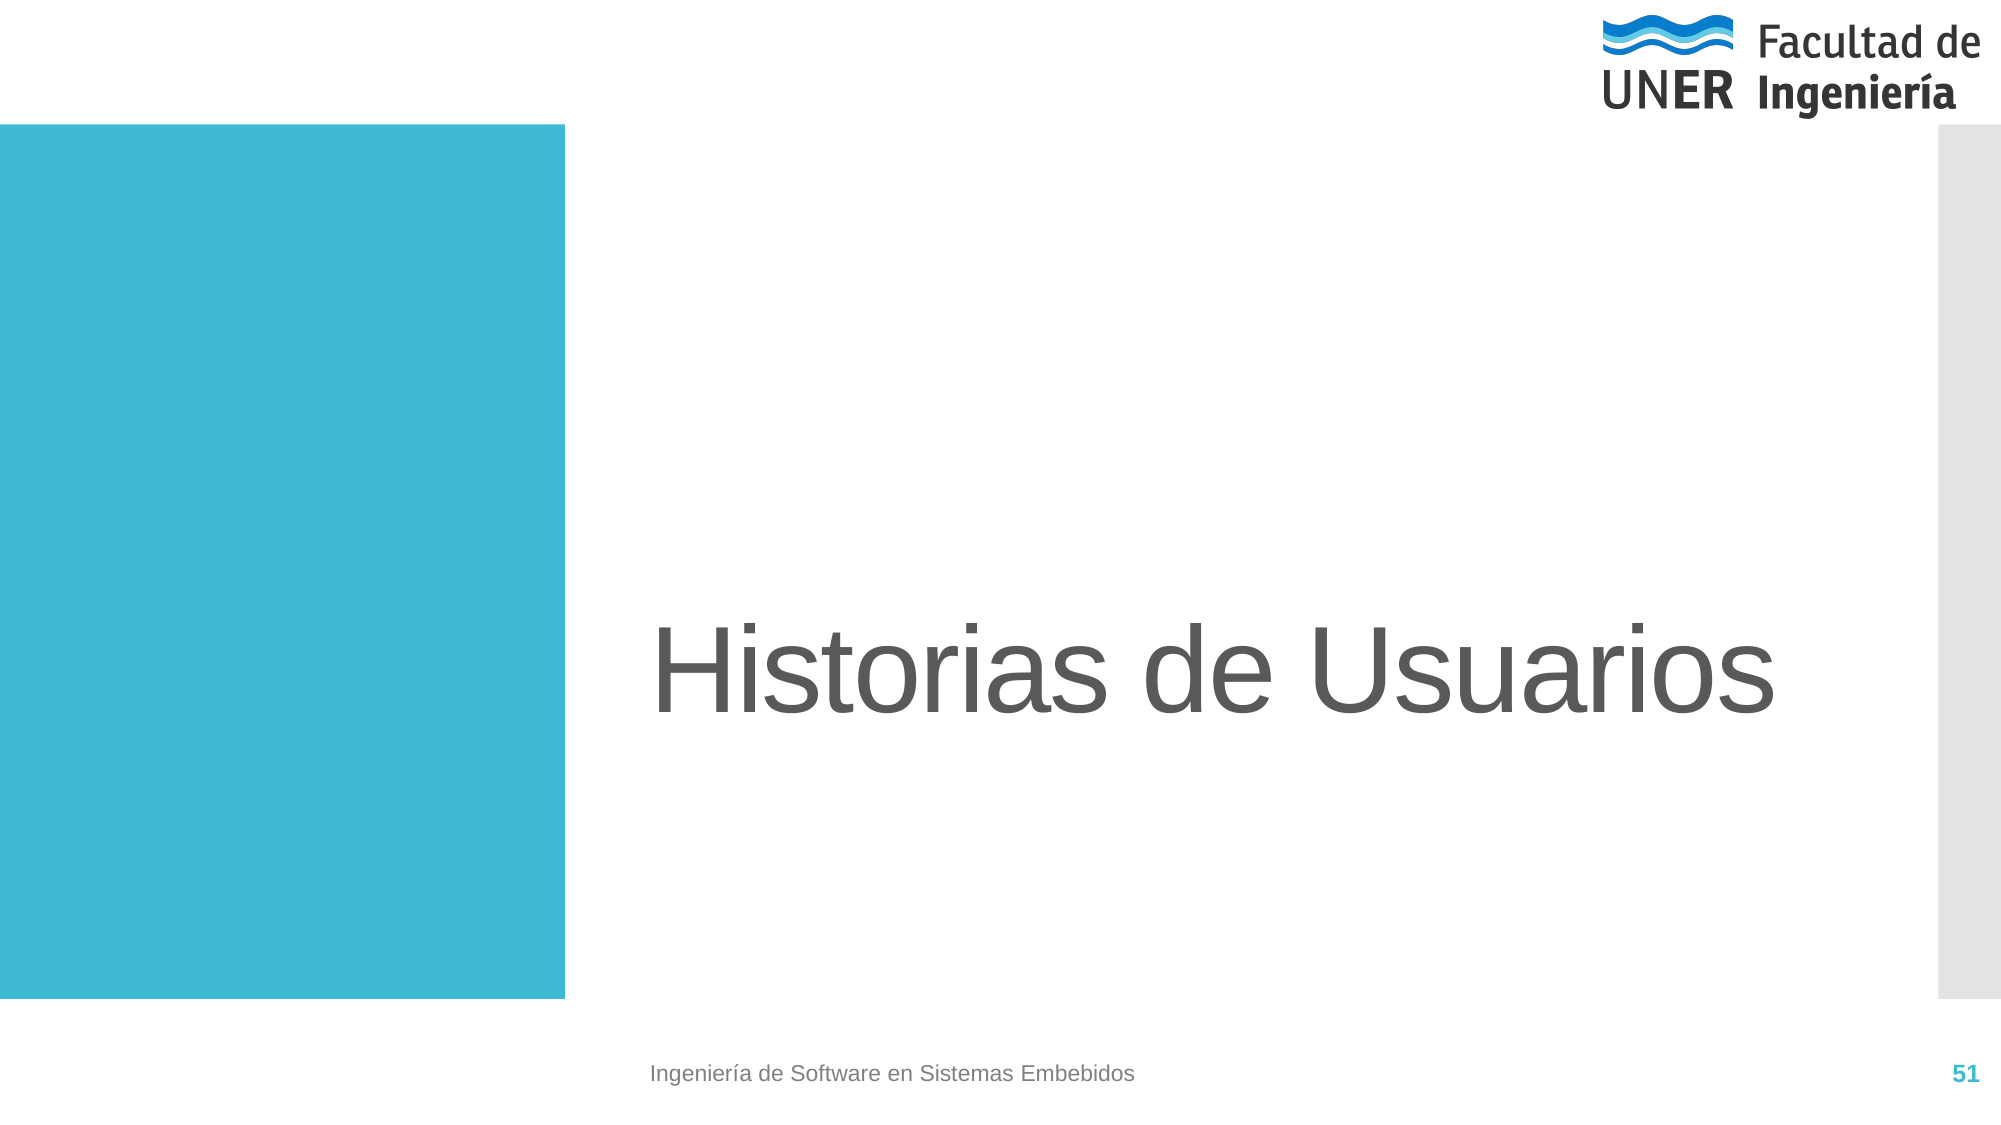

# Historias de Usuarios

Ingeniería de Software en Sistemas Embebidos
51